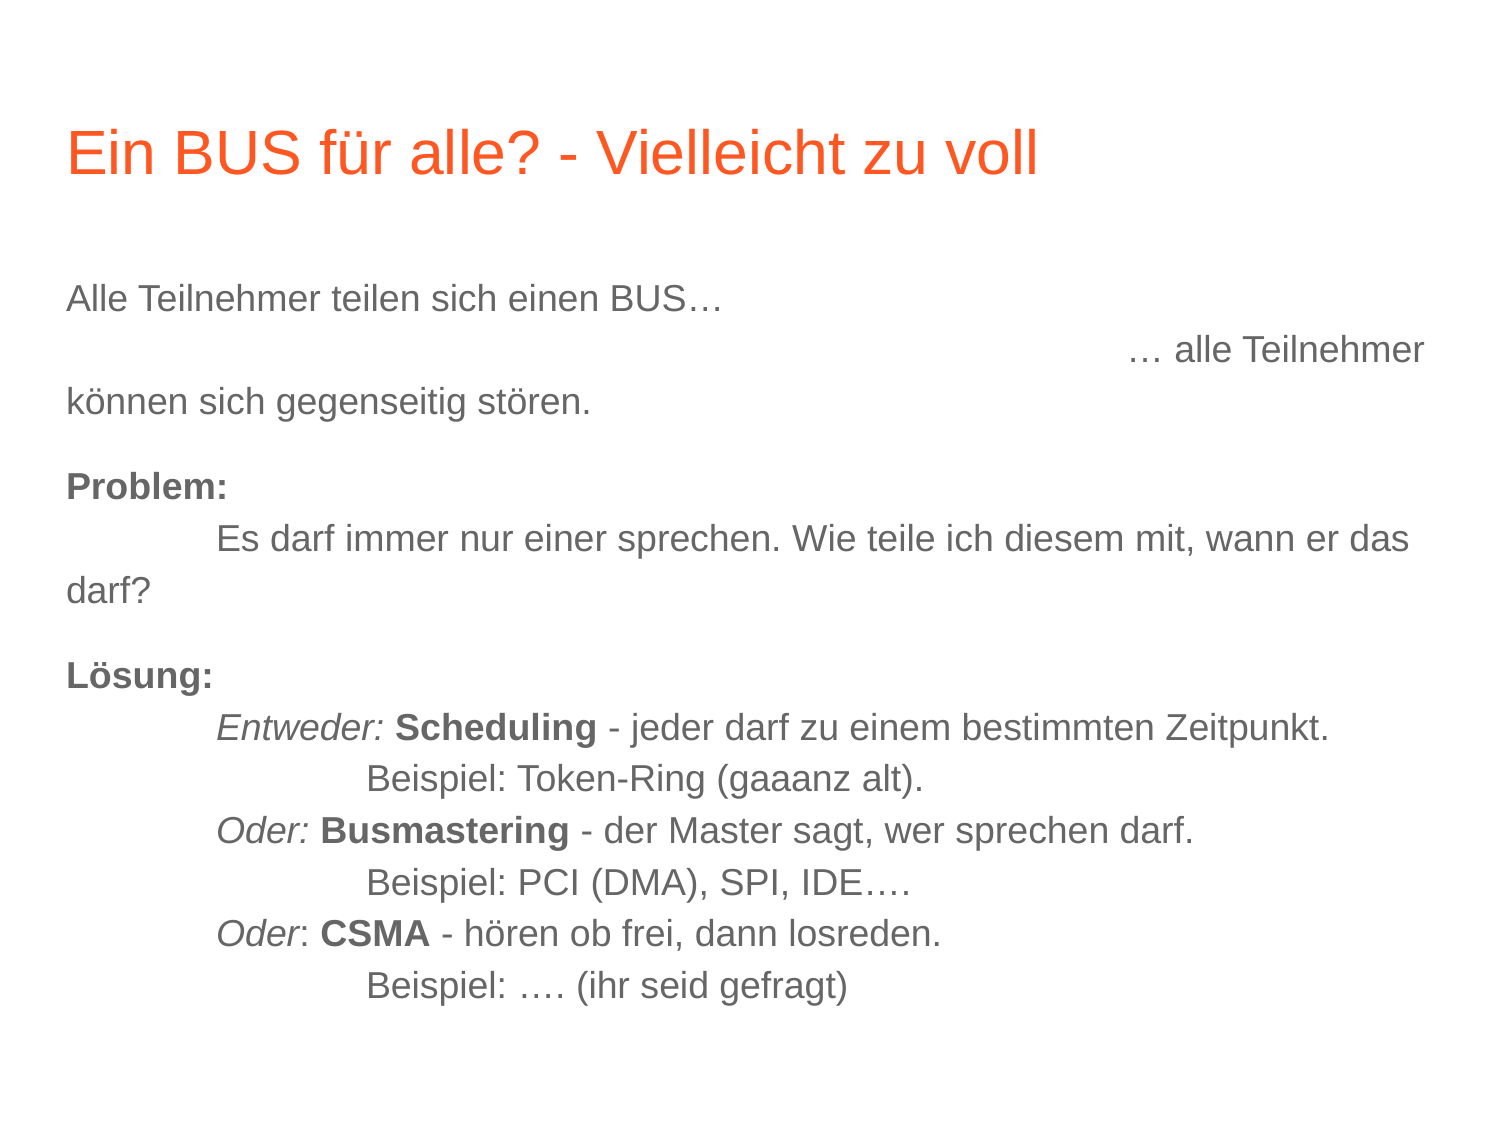

# Ein BUS für alle? - Vielleicht zu voll
Alle Teilnehmer teilen sich einen BUS…
							 … alle Teilnehmer können sich gegenseitig stören.
Problem:
	Es darf immer nur einer sprechen. Wie teile ich diesem mit, wann er das darf?
Lösung:
	Entweder: Scheduling - jeder darf zu einem bestimmten Zeitpunkt.
		Beispiel: Token-Ring (gaaanz alt).
	Oder: Busmastering - der Master sagt, wer sprechen darf.
		Beispiel: PCI (DMA), SPI, IDE….
	Oder: CSMA - hören ob frei, dann losreden.
		Beispiel: …. (ihr seid gefragt)